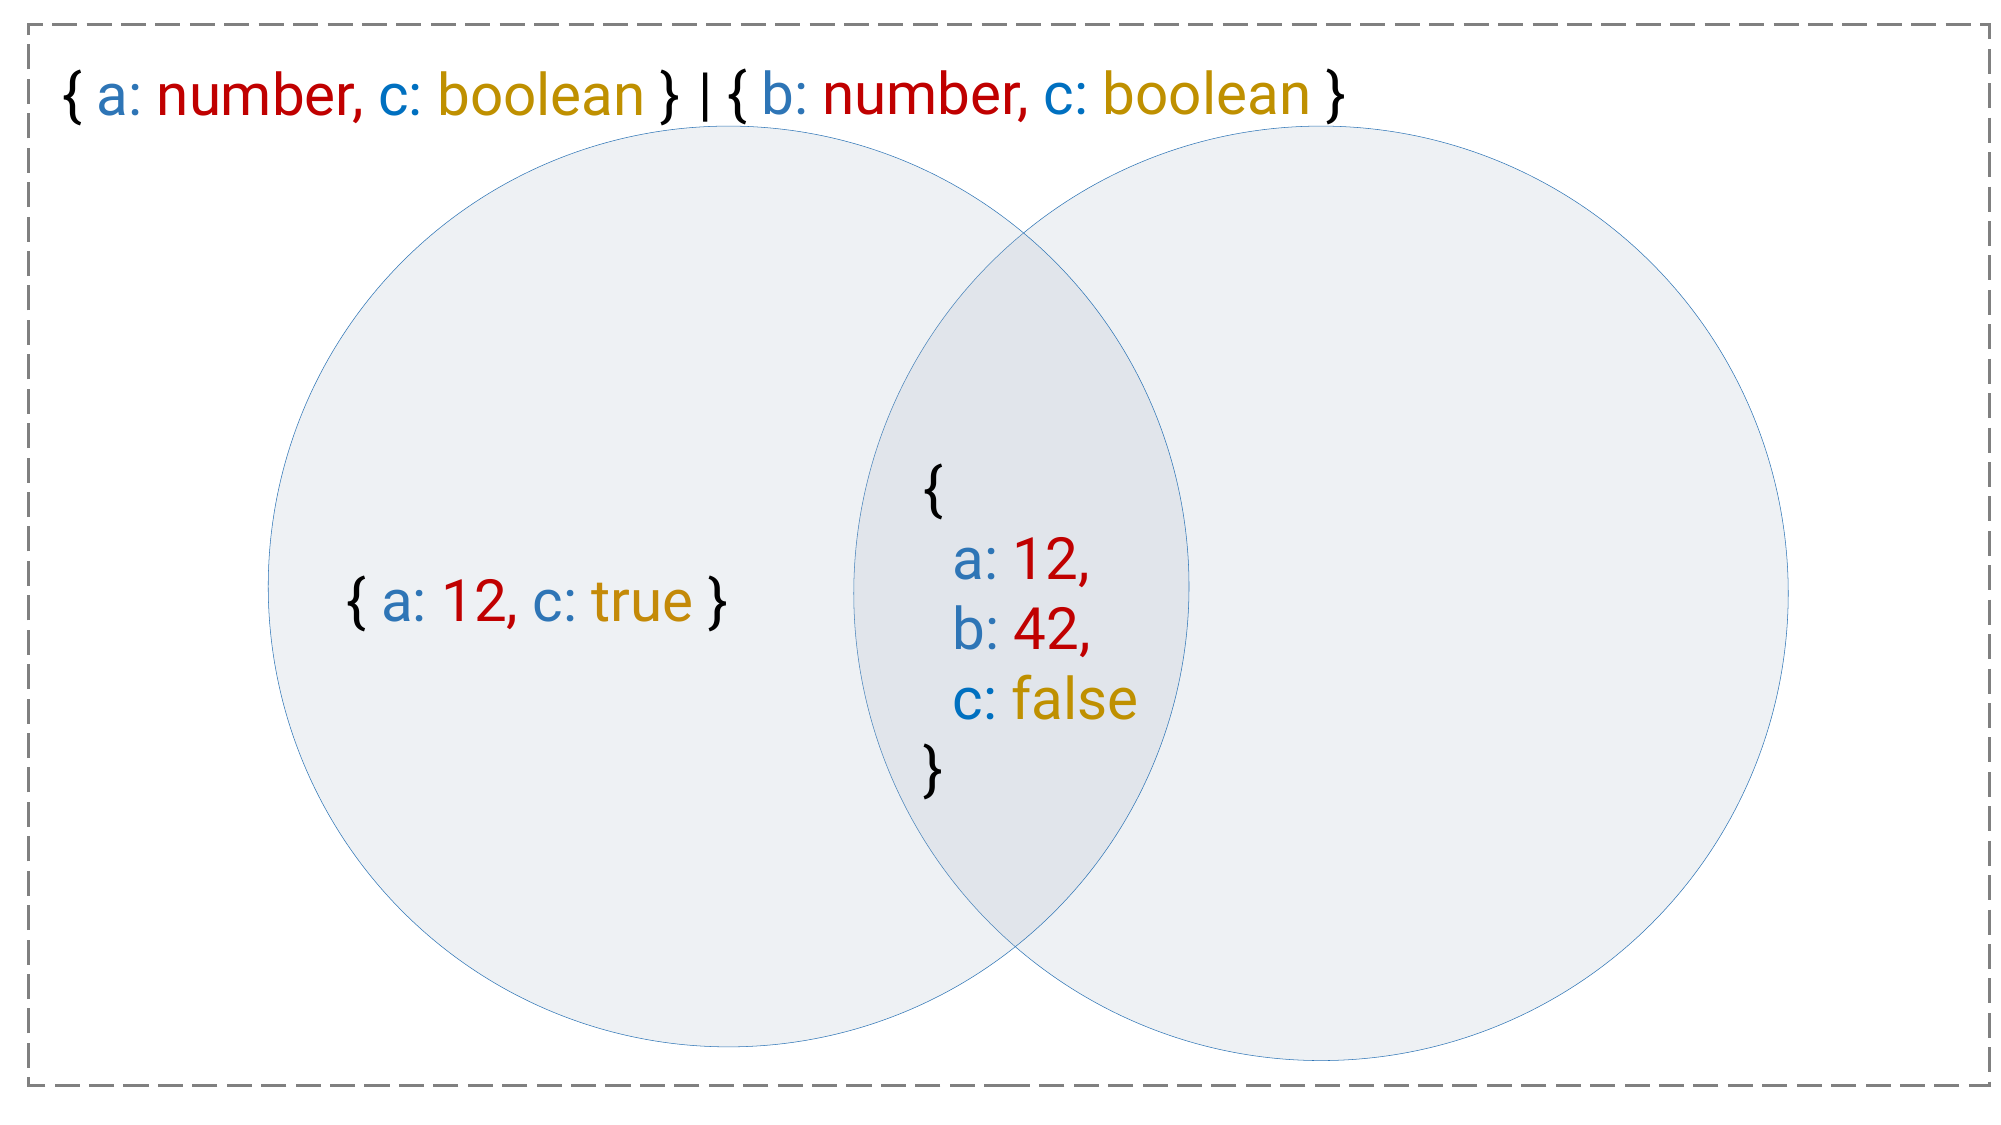

| { b: number, c: boolean }
{ a: number, c: boolean }

{
  a: 12,
  b: 42,
  c: false
}
{ a: 12, c: true }